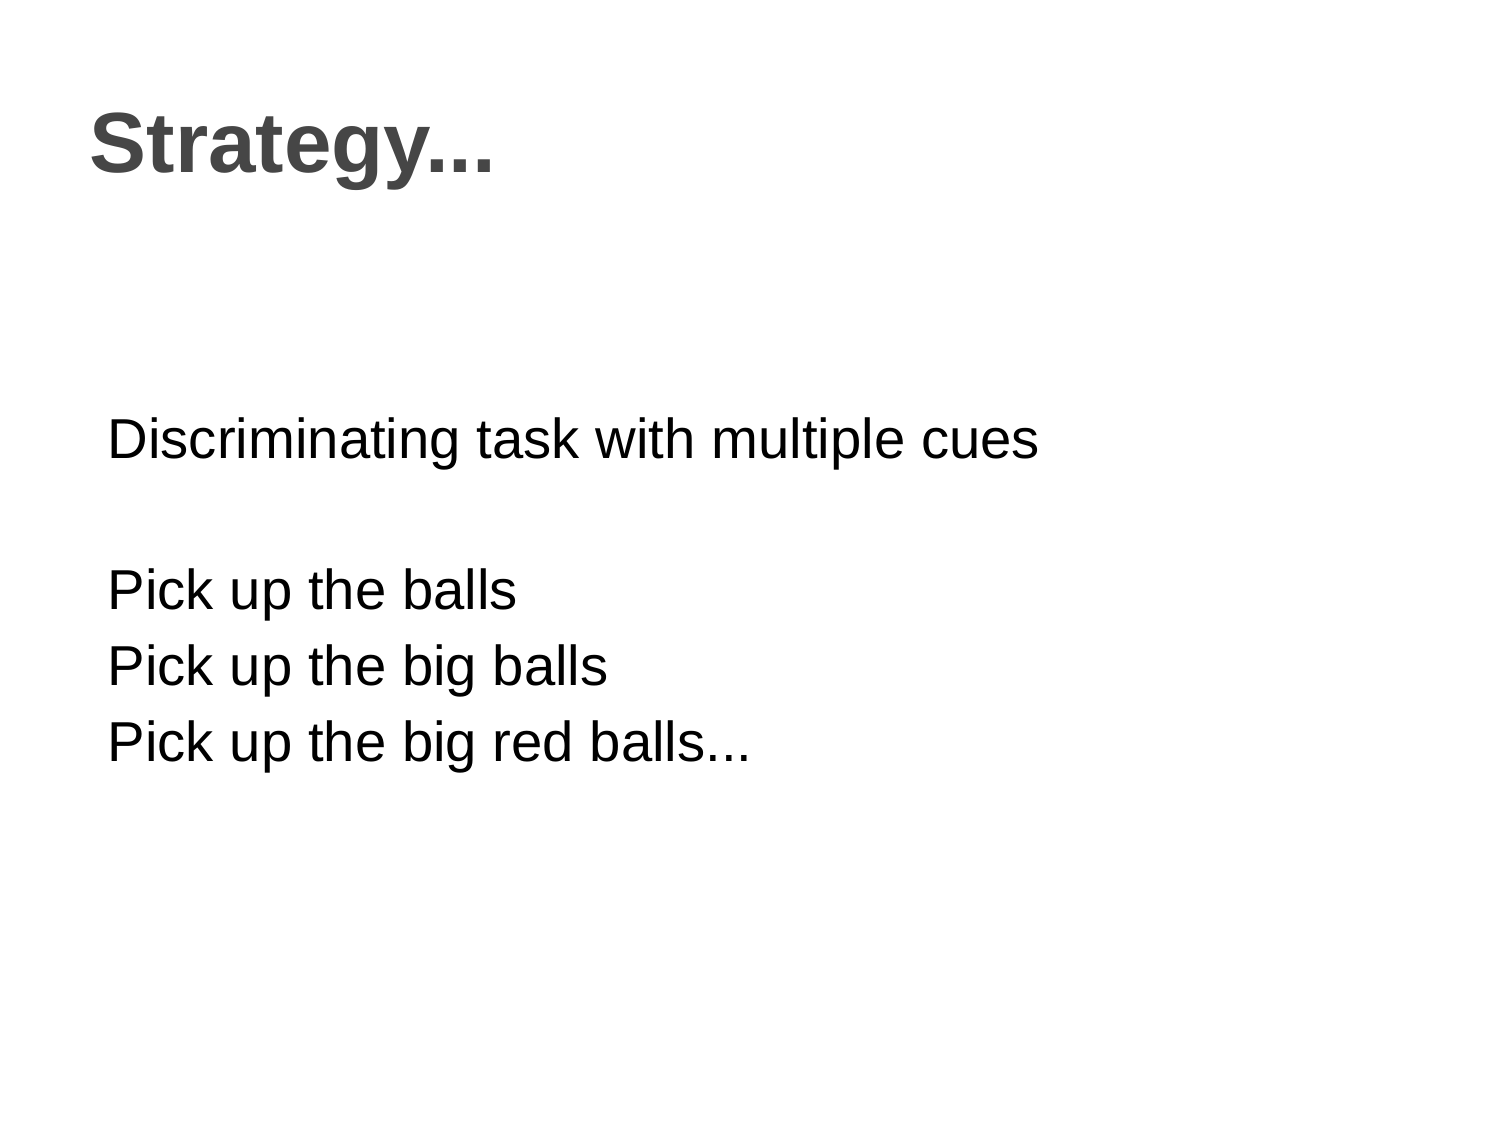

# Strategy...

Discriminating task with multiple cues

Pick up the balls
Pick up the big balls
Pick up the big red balls...